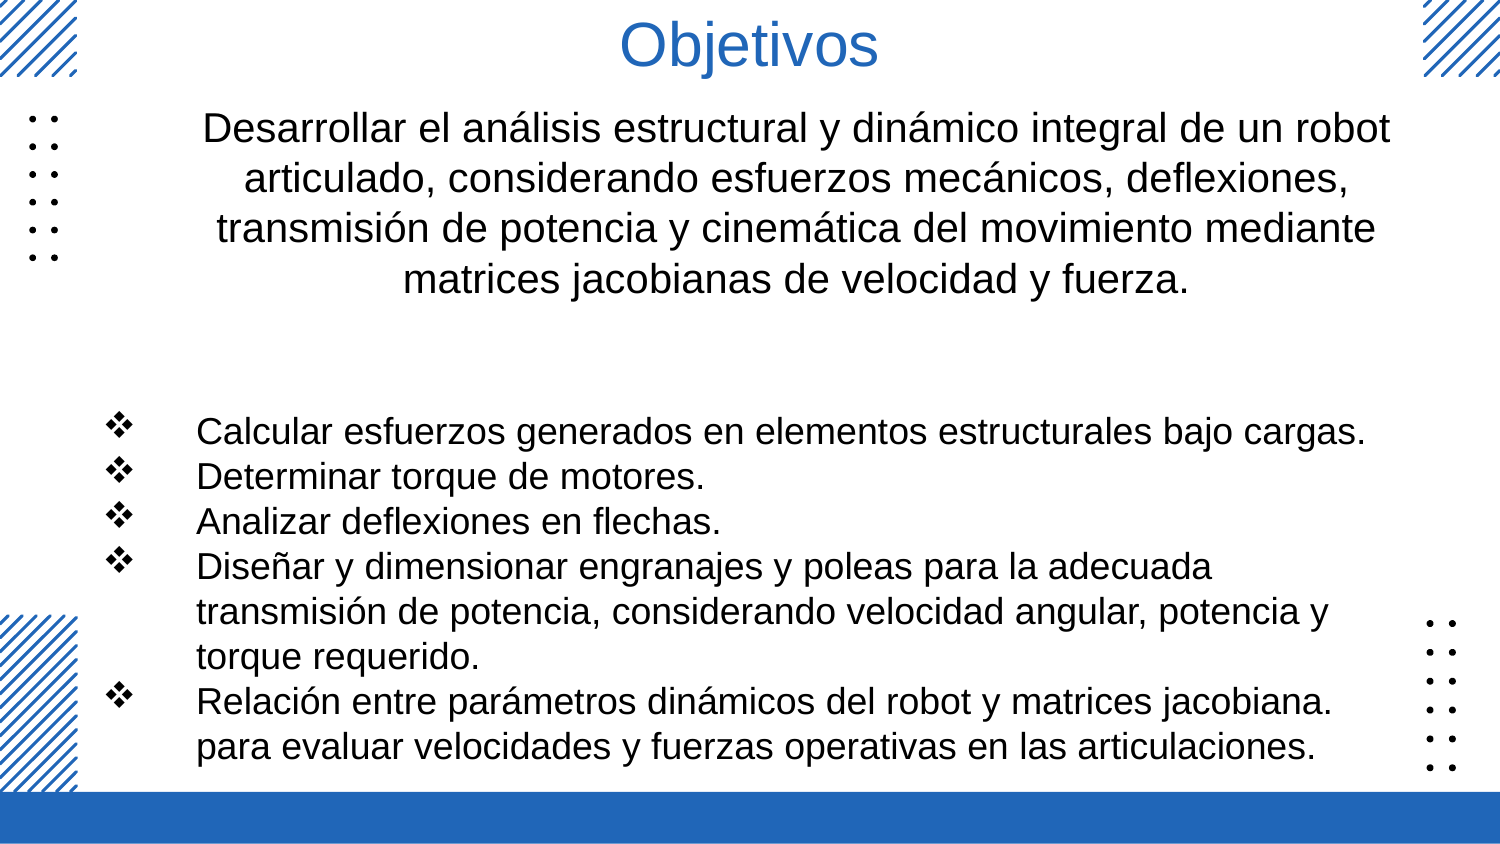

# Objetivos
Desarrollar el análisis estructural y dinámico integral de un robot articulado, considerando esfuerzos mecánicos, deflexiones, transmisión de potencia y cinemática del movimiento mediante matrices jacobianas de velocidad y fuerza.
Calcular esfuerzos generados en elementos estructurales bajo cargas.
Determinar torque de motores.
Analizar deflexiones en flechas.
Diseñar y dimensionar engranajes y poleas para la adecuada transmisión de potencia, considerando velocidad angular, potencia y torque requerido.
Relación entre parámetros dinámicos del robot y matrices jacobiana. para evaluar velocidades y fuerzas operativas en las articulaciones.